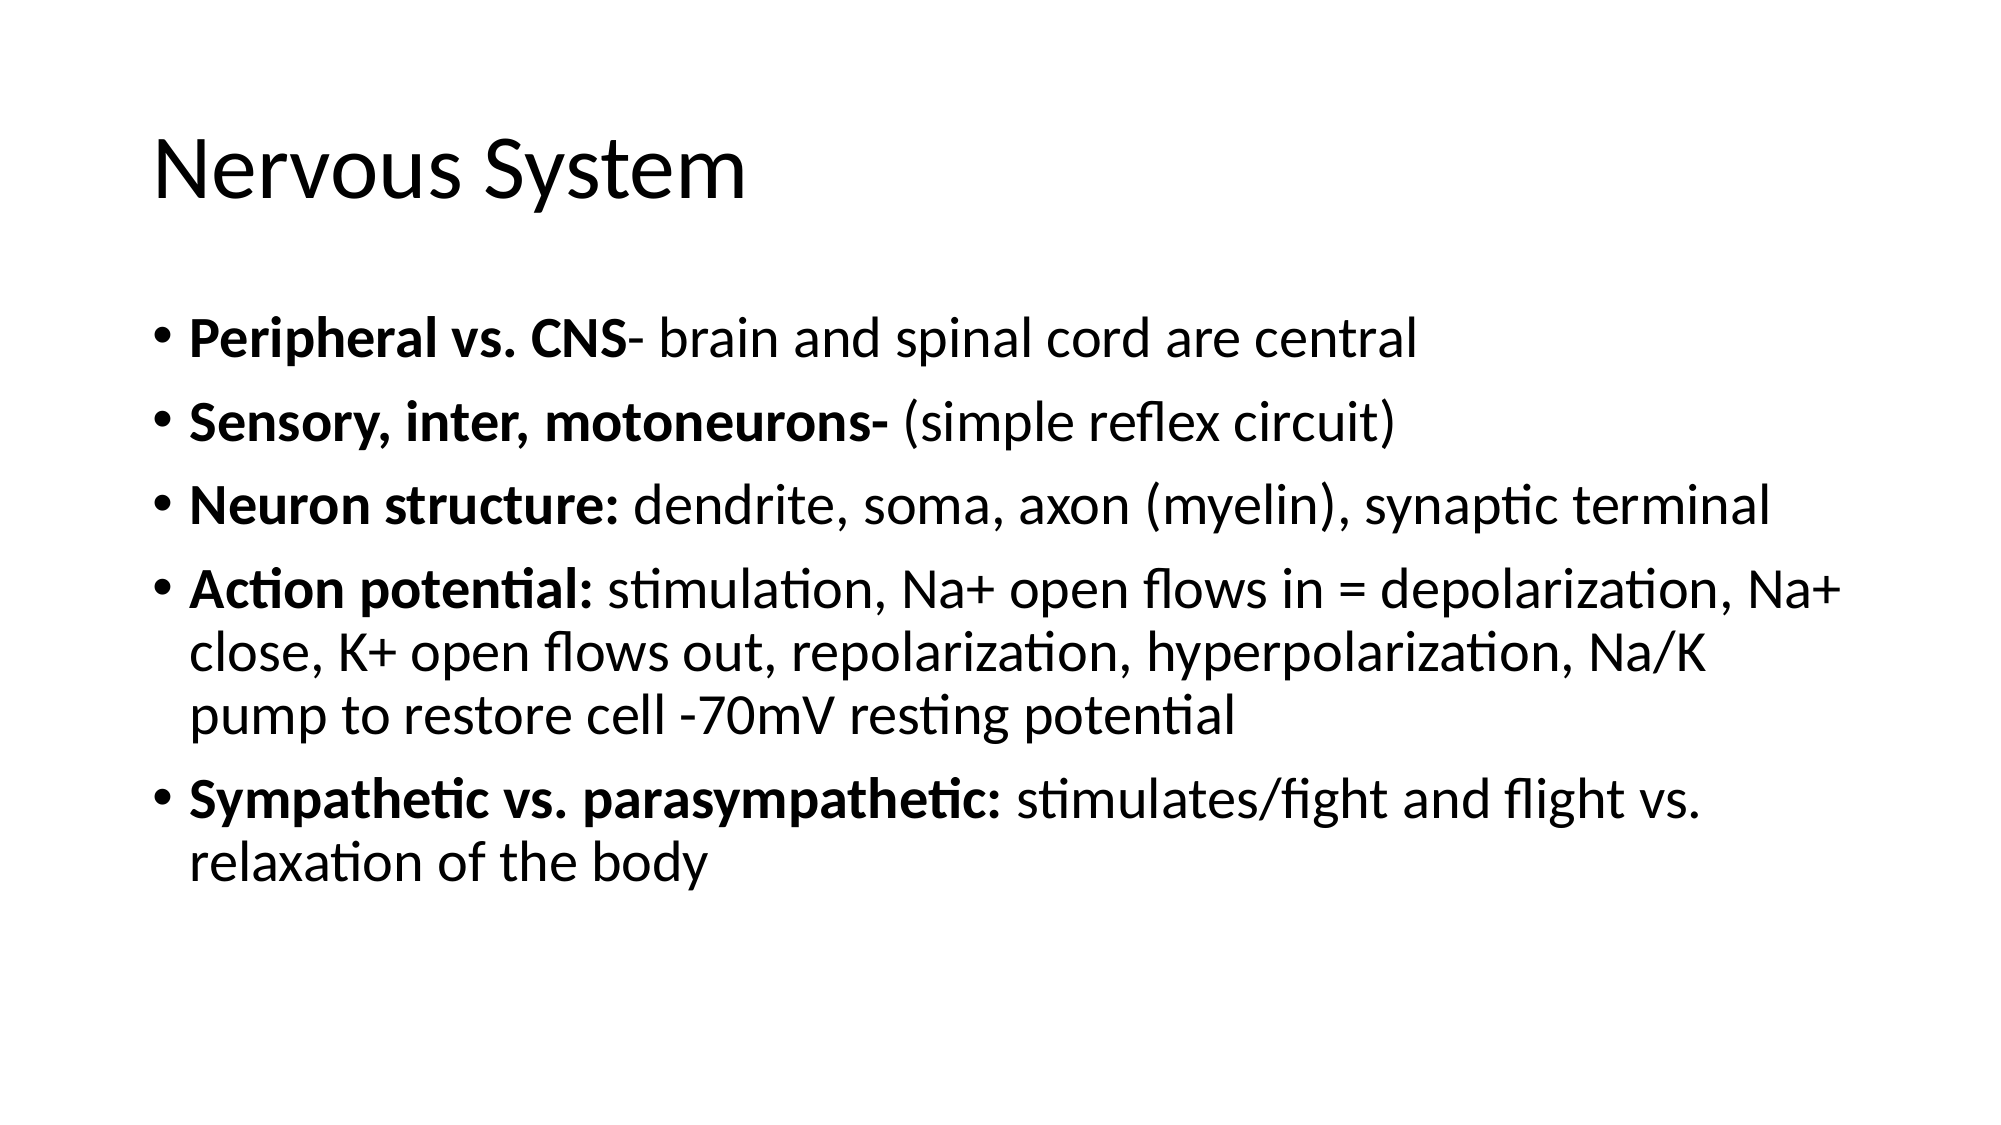

# Nervous System
Peripheral vs. CNS- brain and spinal cord are central
Sensory, inter, motoneurons- (simple reflex circuit)
Neuron structure: dendrite, soma, axon (myelin), synaptic terminal
Action potential: stimulation, Na+ open flows in = depolarization, Na+ close, K+ open flows out, repolarization, hyperpolarization, Na/K pump to restore cell -70mV resting potential
Sympathetic vs. parasympathetic: stimulates/fight and flight vs. relaxation of the body